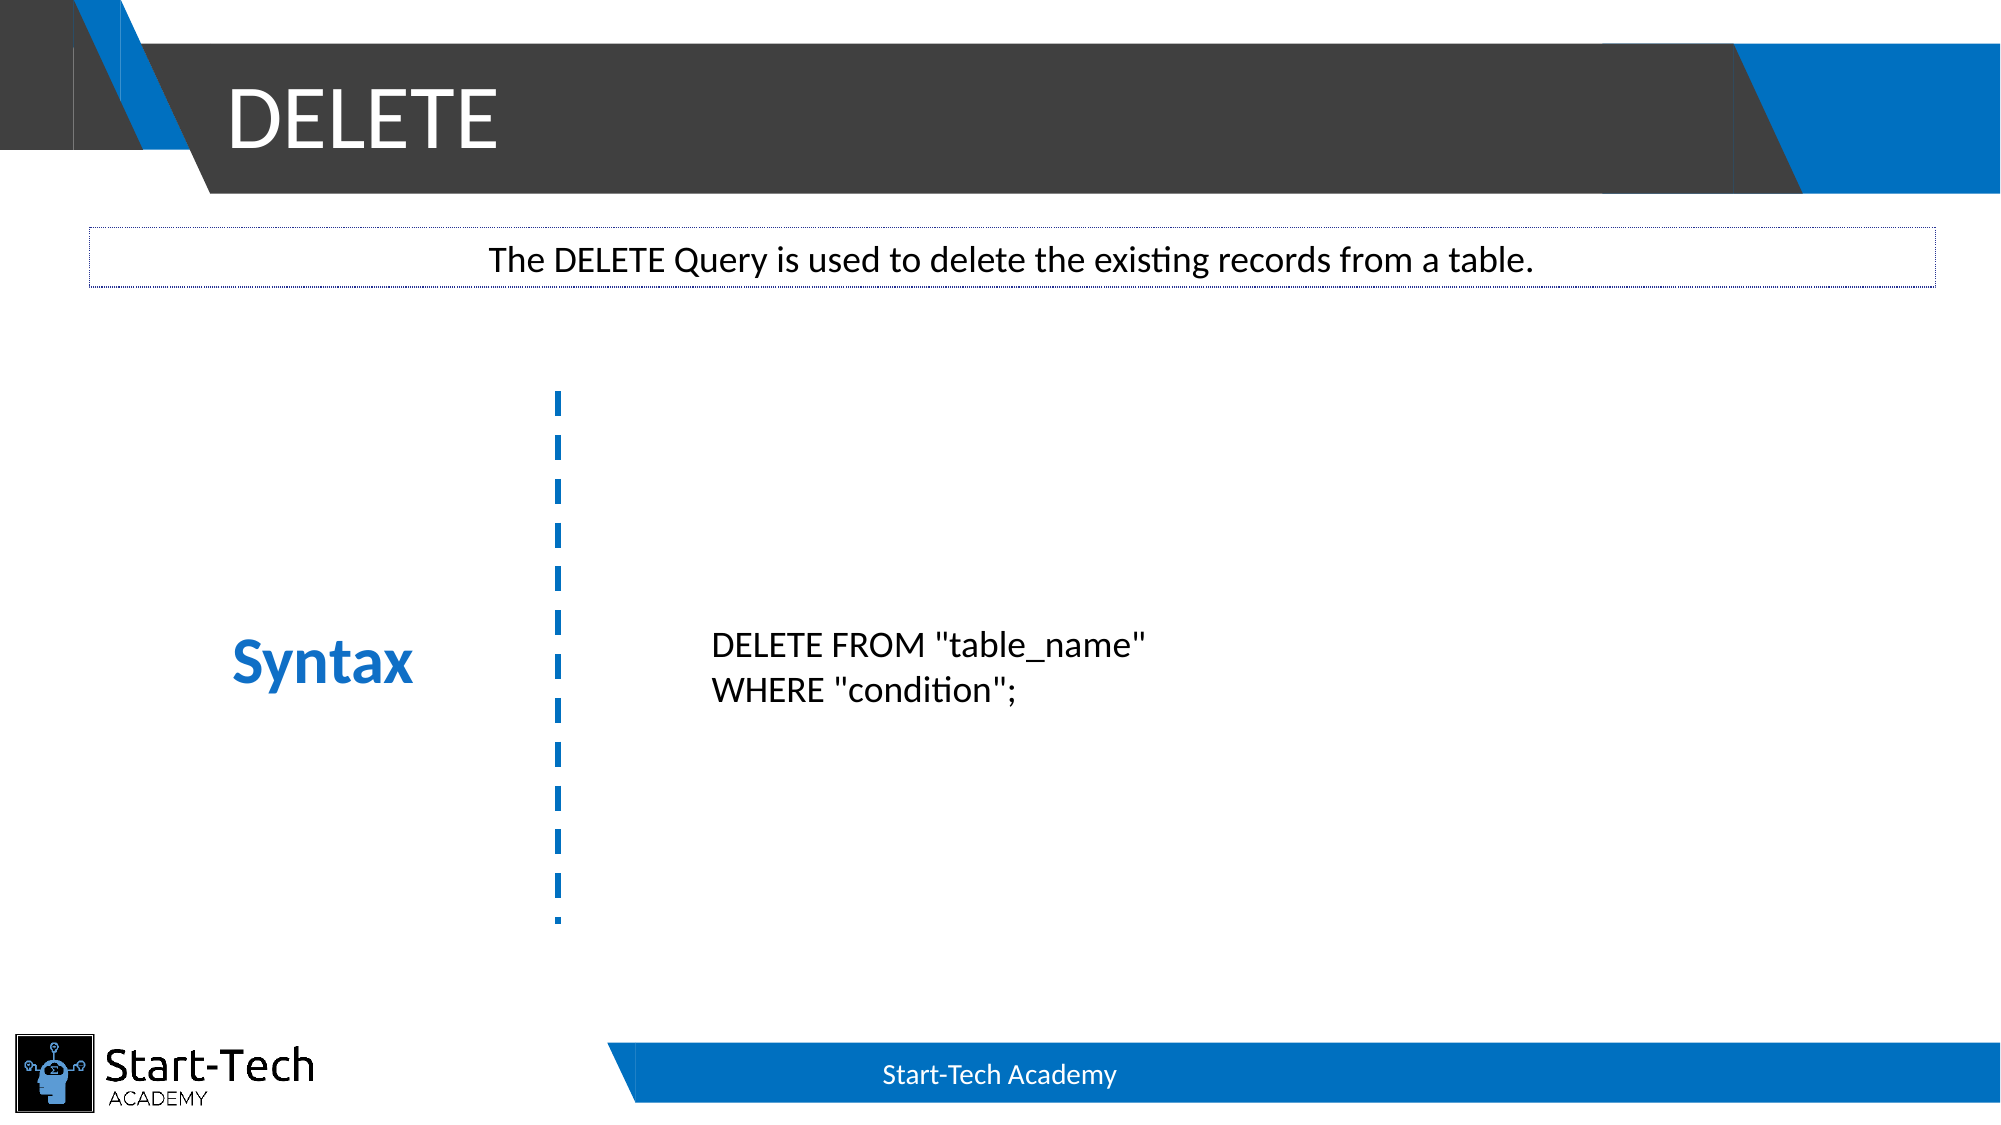

# DELETE
The DELETE Query is used to delete the existing records from a table.
Syntax
DELETE FROM "table_name"
WHERE "condition";
Start-Tech Academy